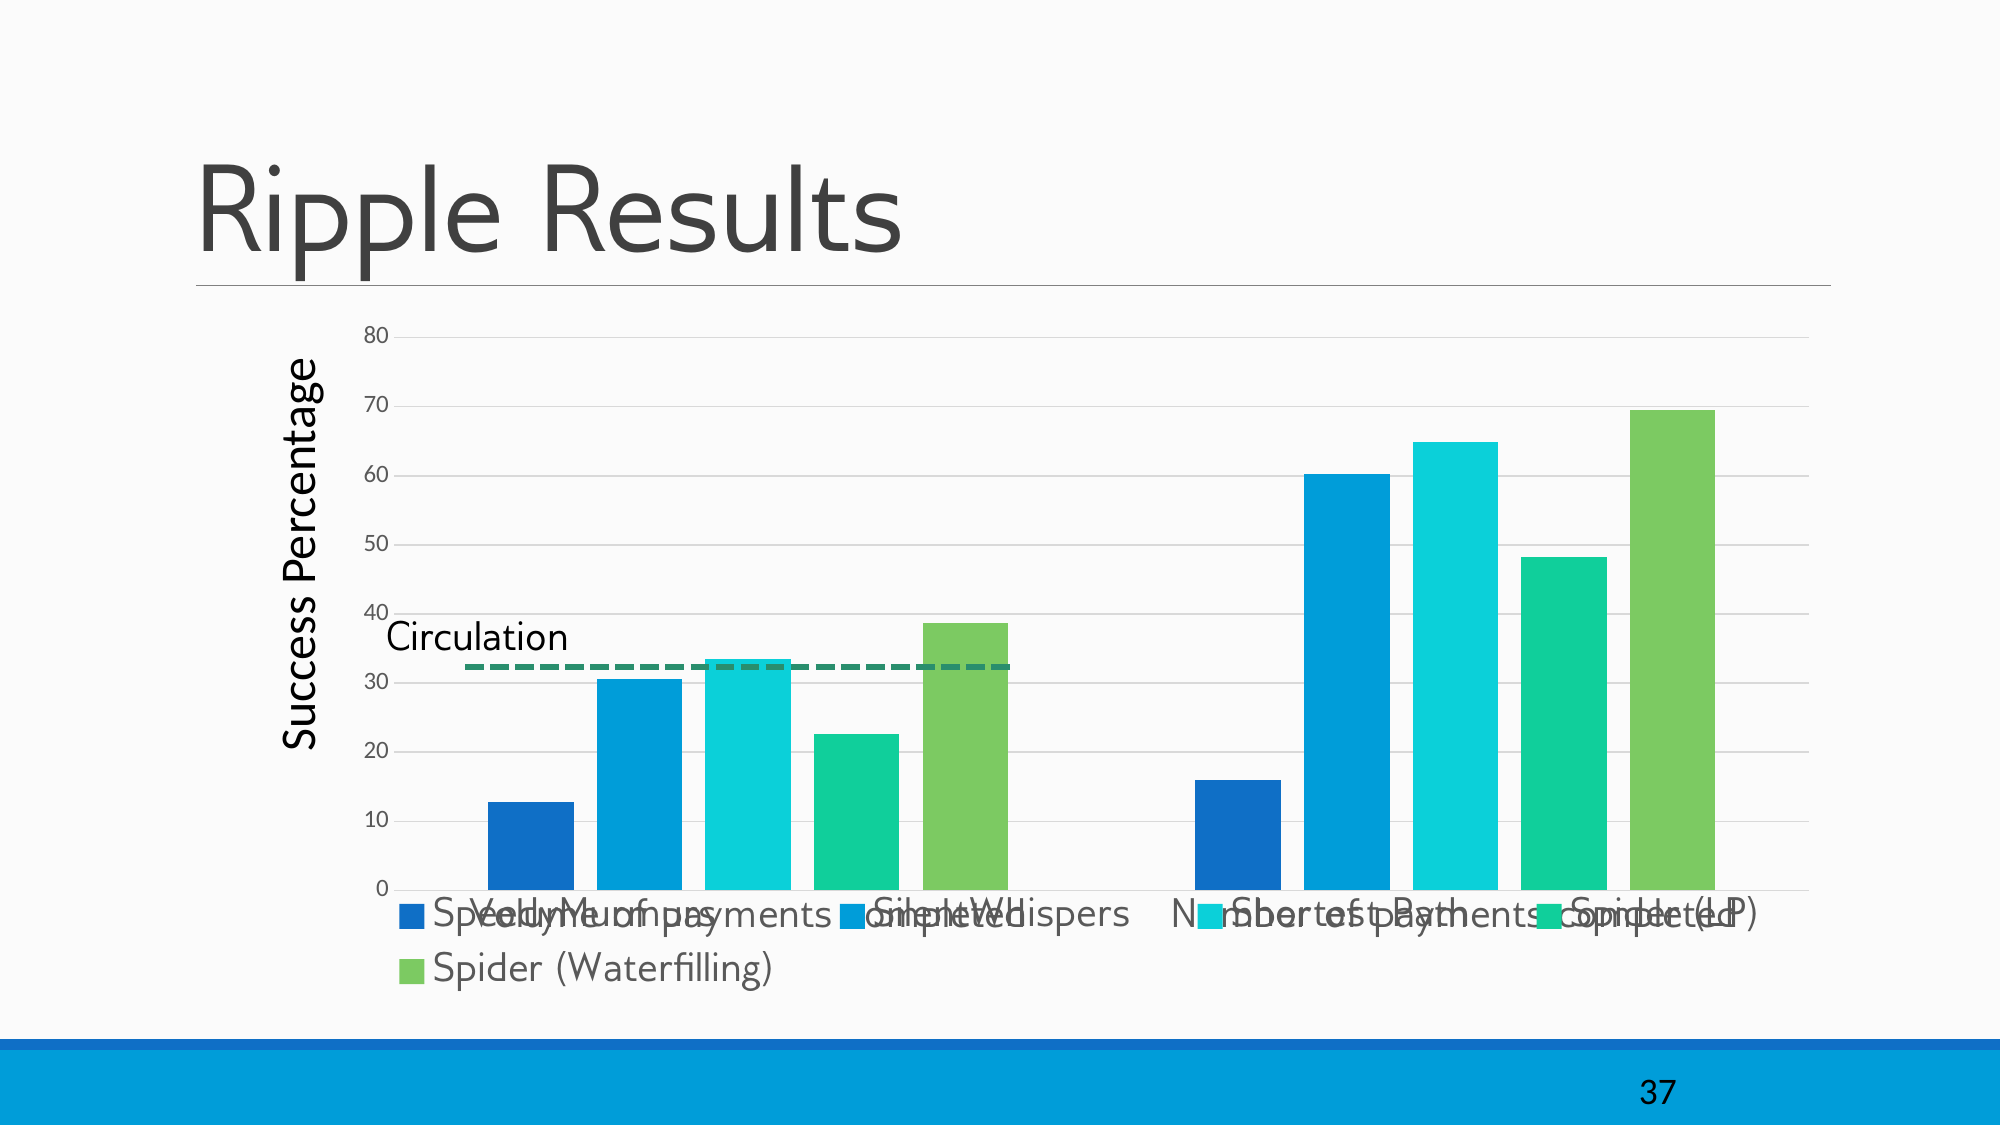

# Ripple Results

### Chart

| Category | SpeedyMurmurs | SilentWhispers | Shortest Path | Spider (LP) | Spider (Waterfilling) |
|---|---|---|---|---|---|
| Volume of payments completed | 12.843 | 30.62336 | 33.5189 | 22.6779 | 38.6625 |
| Number of payments completed | 15.911 | 60.29898 | 64.9272 | 48.2252 | 69.5191 |
Success Percentage
Circulation
37